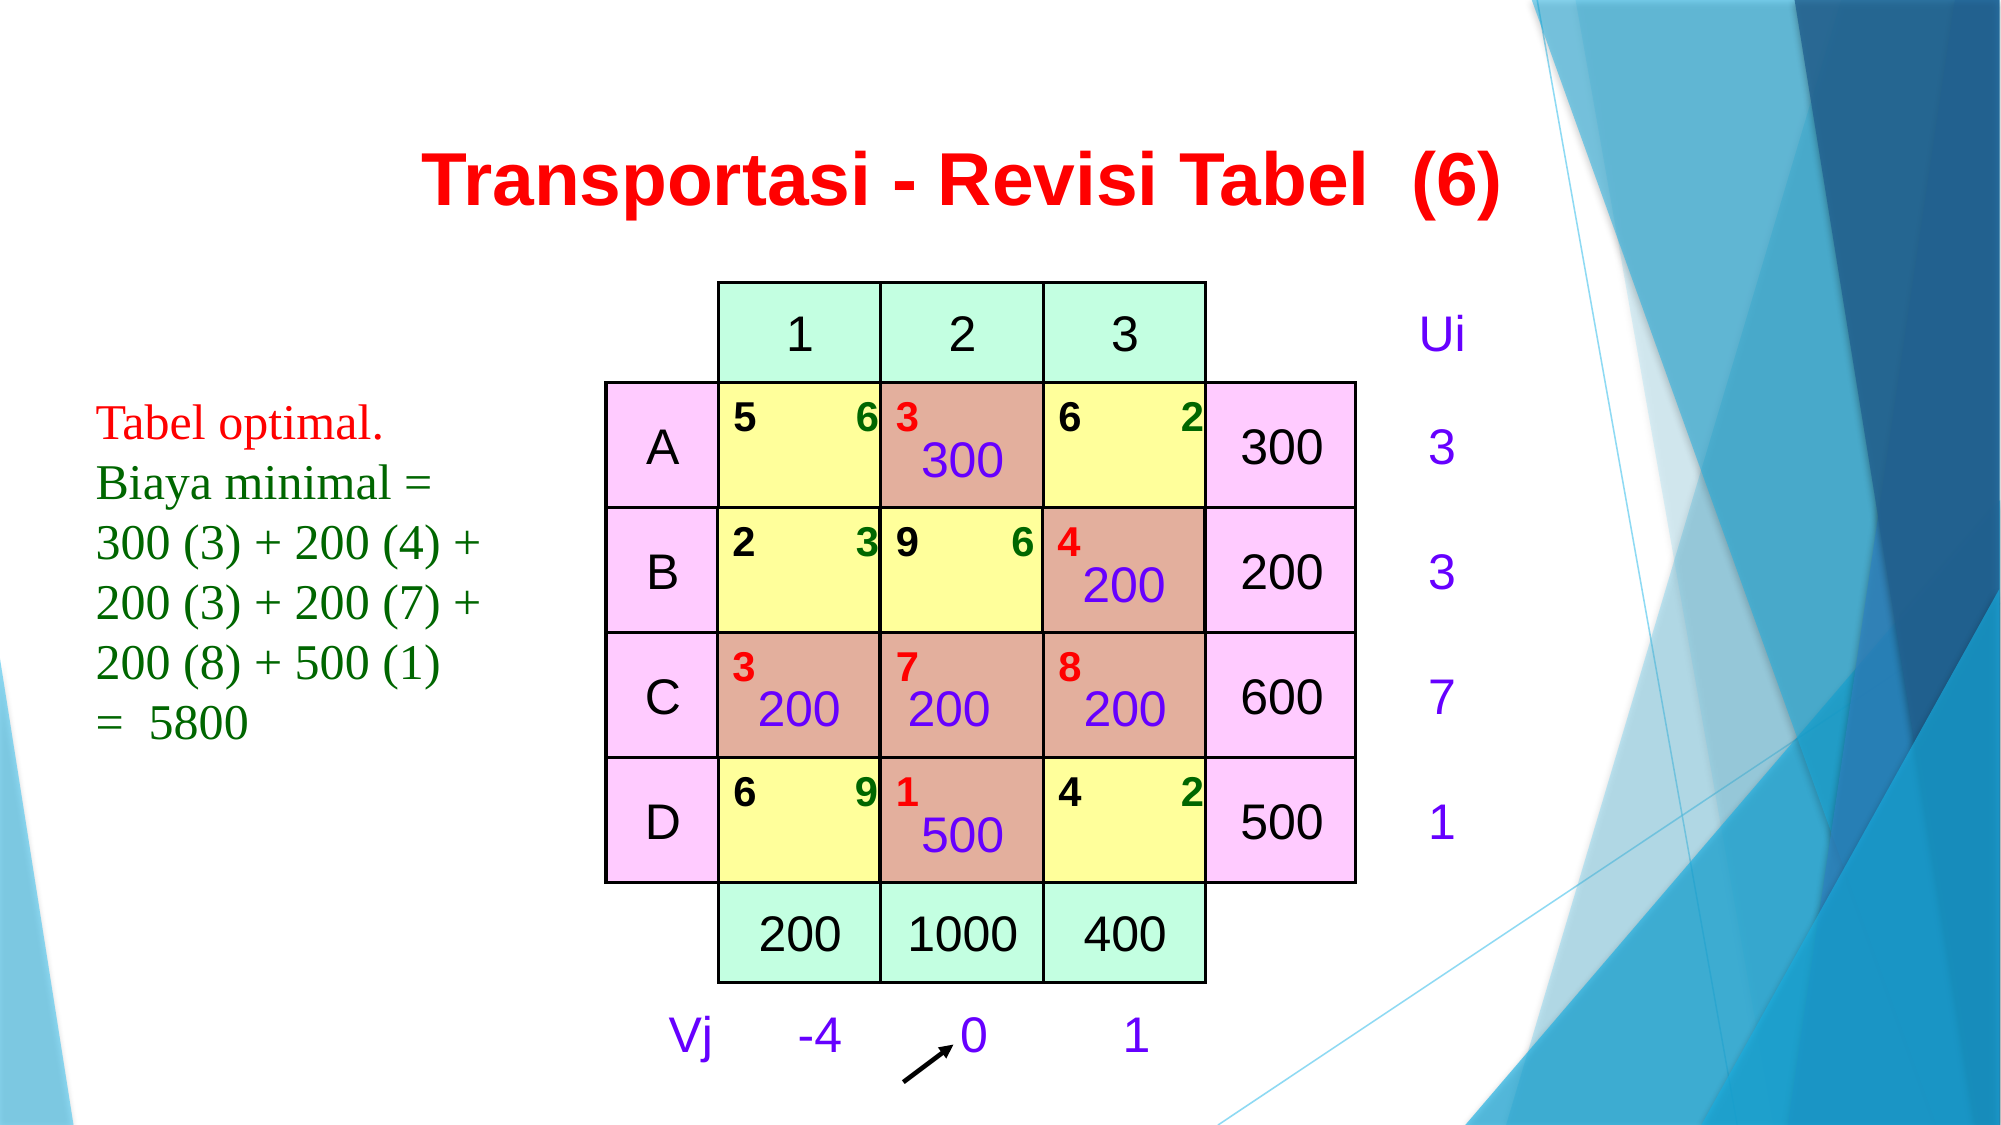

Transportasi - Revisi Tabel  (6)

1

2

3

A

5

3

6

300

B

2

9

4

200

C

3

7

8

600

D

6

1

4

500

200

1000

400

5

3
0
300

2
200

7
600

1
100

4
400

5

3
0

2

4
200

3

7

7

8
200
200
400
200

1

1
500

4

4
300
Ui
Tabel optimal.
Biaya minimal =
300 (3) + 200 (4) + 200 (3) + 200 (7) + 200 (8) + 500 (1)
=  5800
6
2
3
3
6
3
7
9
2
1
Vj
-4
0
1